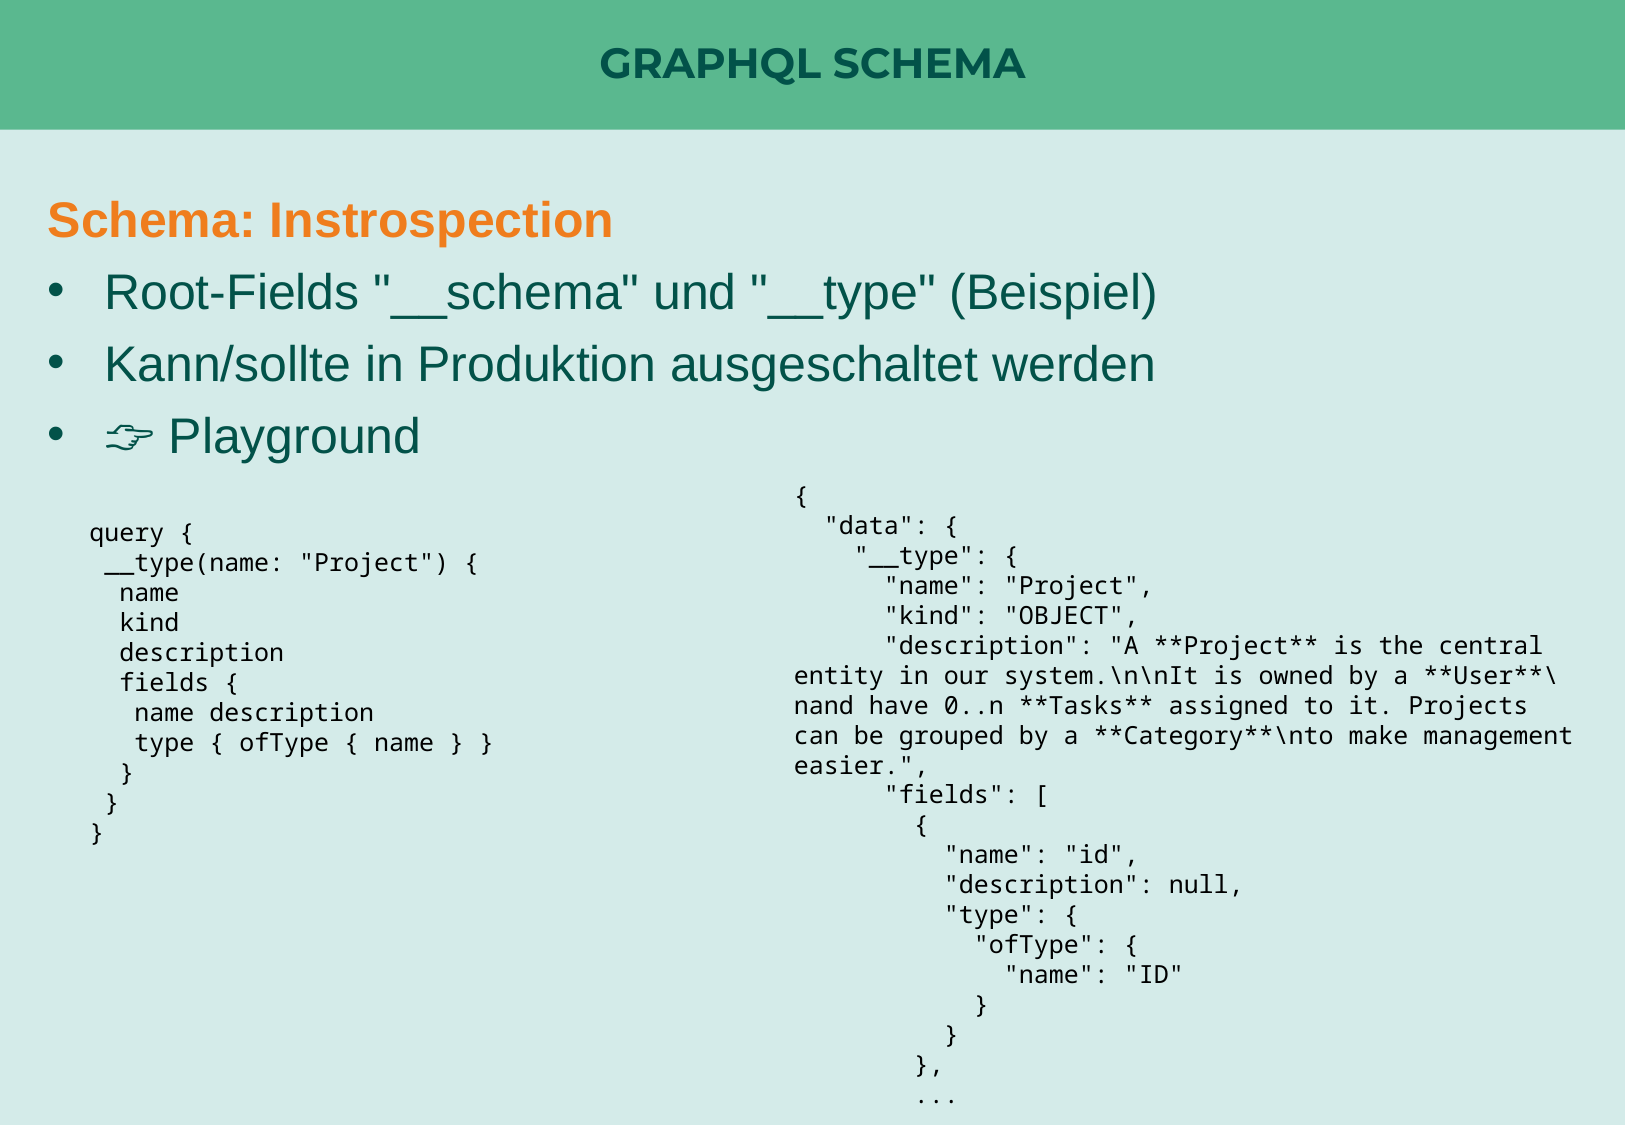

# GraphQL Schema
Schema: Instrospection
Root-Fields "__schema" und "__type" (Beispiel)
Kann/sollte in Produktion ausgeschaltet werden
👉 Playground
{
  "data": {
    "__type": {
      "name": "Project",
      "kind": "OBJECT",
      "description": "A **Project** is the central entity in our system.\n\nIt is owned by a **User**\nand have 0..n **Tasks** assigned to it. Projects can be grouped by a **Category**\nto make management easier.",
      "fields": [
        {
          "name": "id",
          "description": null,
          "type": {
            "ofType": {
              "name": "ID"
            }
          }
        },
        ...

query {
 __type(name: "Project") {
  name
  kind
  description
  fields {
   name description
   type { ofType { name } }
  }
 }
}